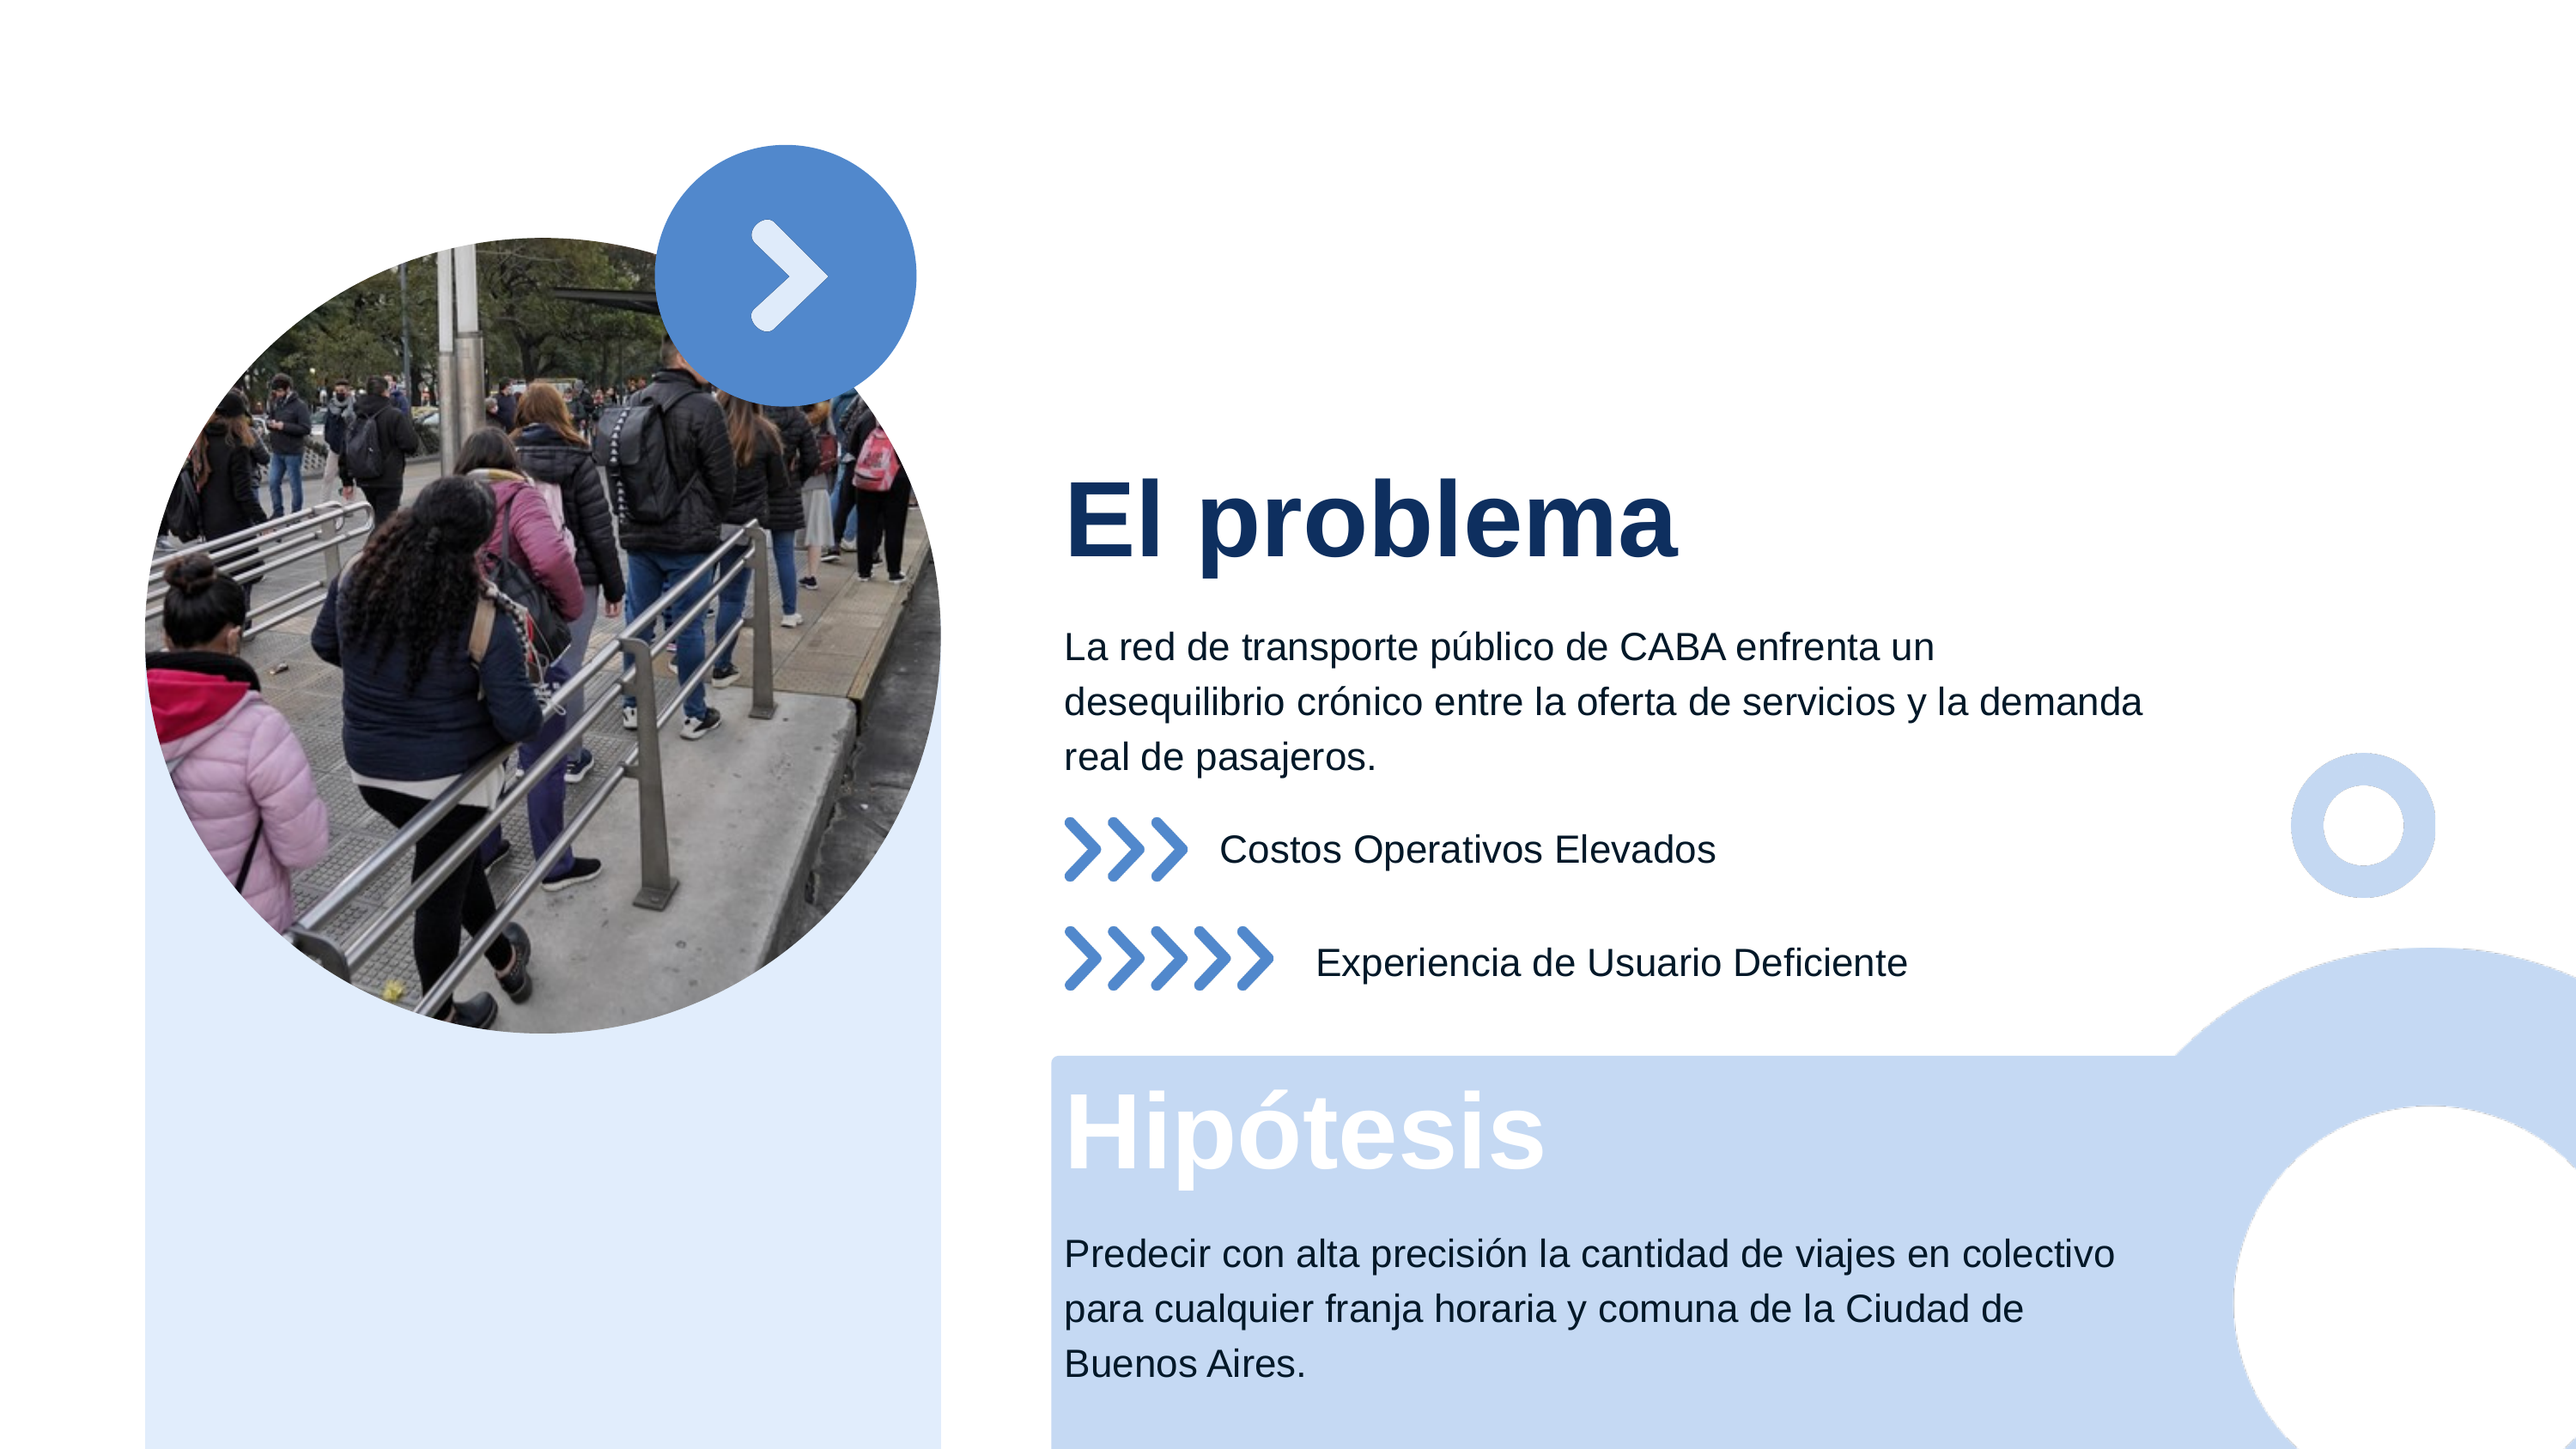

El problema
La red de transporte público de CABA enfrenta un desequilibrio crónico entre la oferta de servicios y la demanda real de pasajeros.

Costos Operativos Elevados

Experiencia de Usuario Deficiente

Hipótesis

Predecir con alta precisión la cantidad de viajes en colectivo para cualquier franja horaria y comuna de la Ciudad de Buenos Aires.